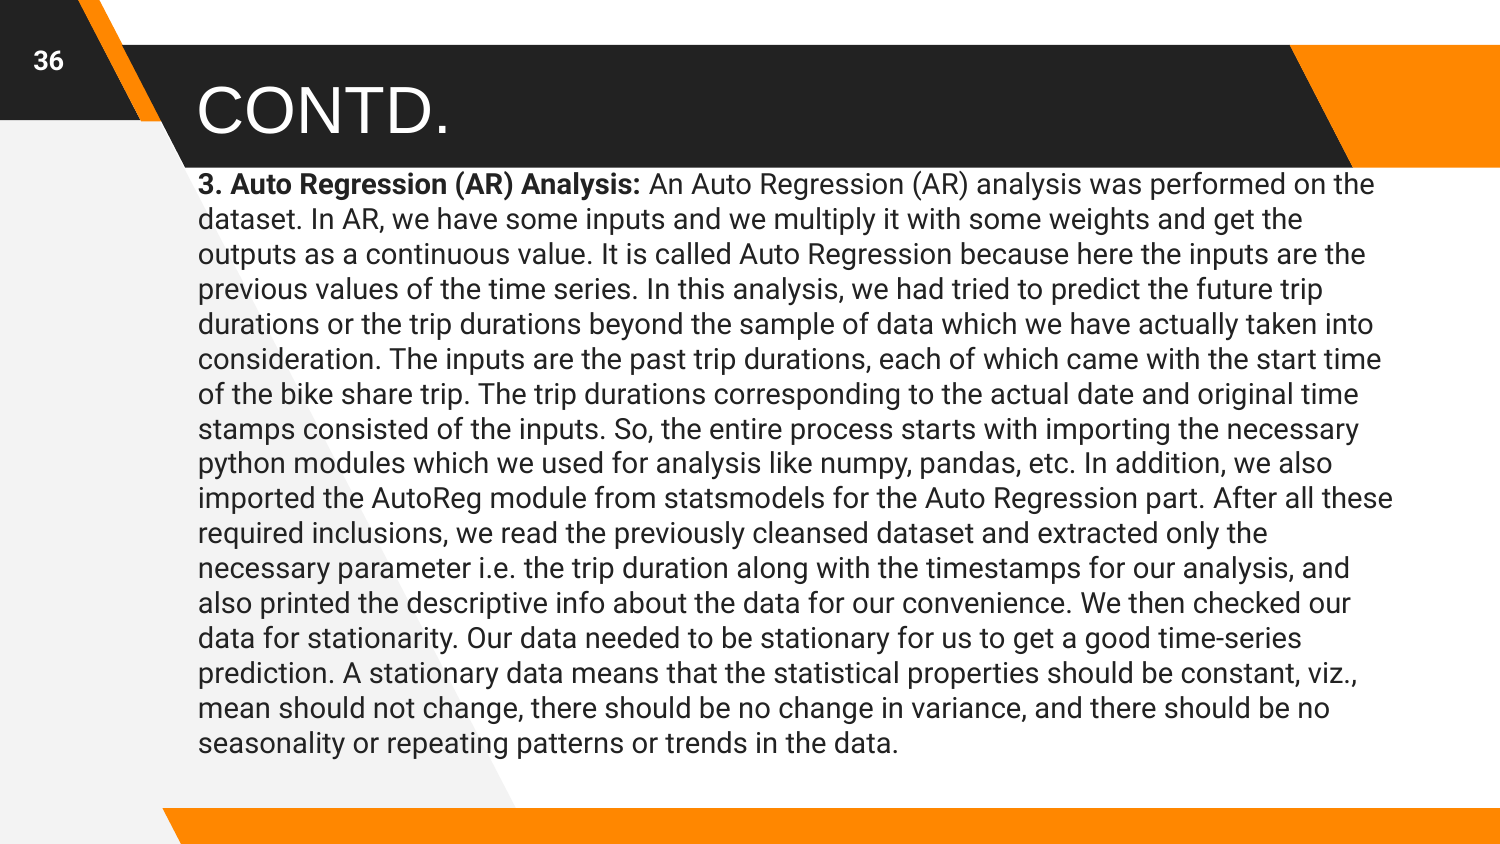

36
# CONTD.
3. Auto Regression (AR) Analysis: An Auto Regression (AR) analysis was performed on the dataset. In AR, we have some inputs and we multiply it with some weights and get the outputs as a continuous value. It is called Auto Regression because here the inputs are the previous values of the time series. In this analysis, we had tried to predict the future trip durations or the trip durations beyond the sample of data which we have actually taken into consideration. The inputs are the past trip durations, each of which came with the start time of the bike share trip. The trip durations corresponding to the actual date and original time stamps consisted of the inputs. So, the entire process starts with importing the necessary python modules which we used for analysis like numpy, pandas, etc. In addition, we also imported the AutoReg module from statsmodels for the Auto Regression part. After all these required inclusions, we read the previously cleansed dataset and extracted only the necessary parameter i.e. the trip duration along with the timestamps for our analysis, and also printed the descriptive info about the data for our convenience. We then checked our data for stationarity. Our data needed to be stationary for us to get a good time-series prediction. A stationary data means that the statistical properties should be constant, viz., mean should not change, there should be no change in variance, and there should be no seasonality or repeating patterns or trends in the data.